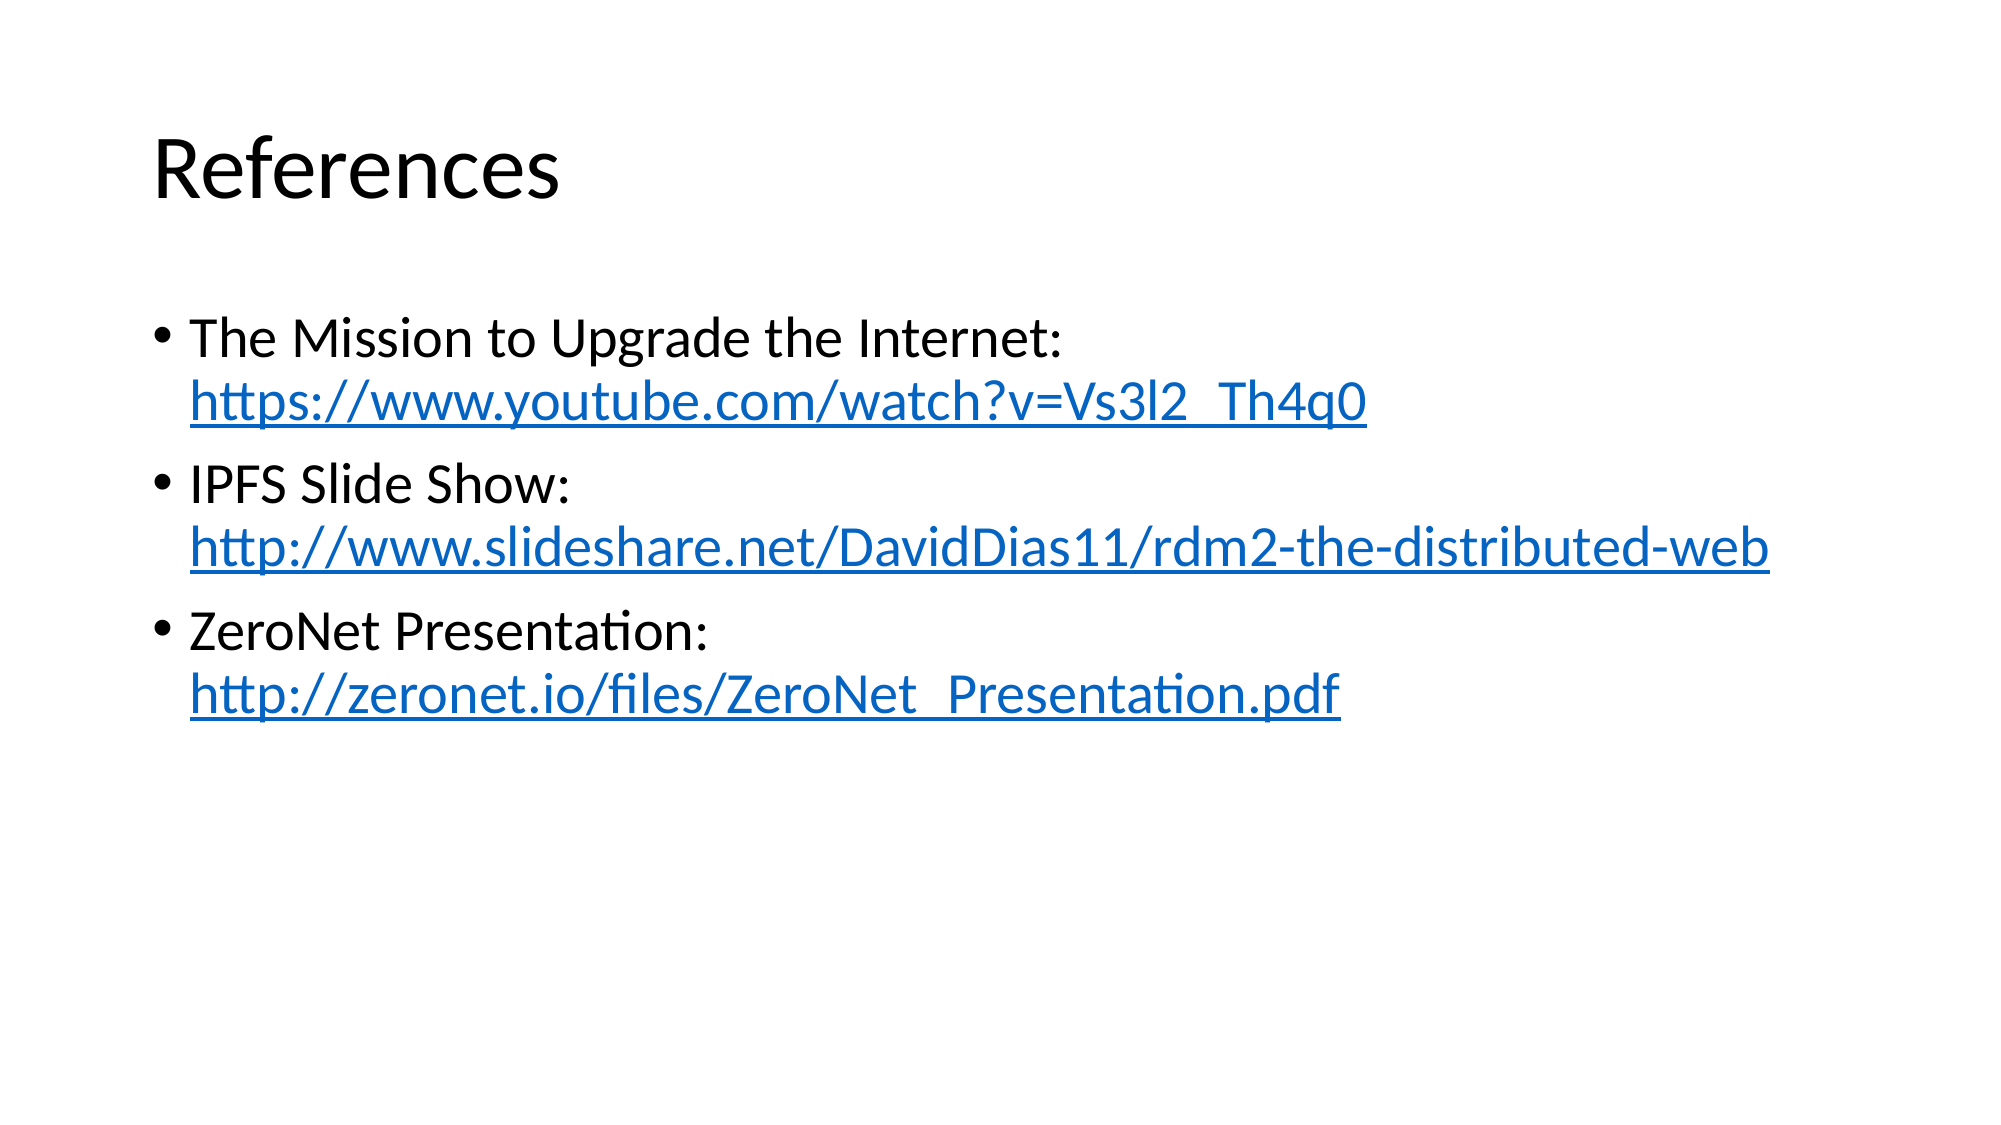

# References
The Mission to Upgrade the Internet: https://www.youtube.com/watch?v=Vs3l2_Th4q0
IPFS Slide Show: http://www.slideshare.net/DavidDias11/rdm2-the-distributed-web
ZeroNet Presentation: http://zeronet.io/files/ZeroNet_Presentation.pdf